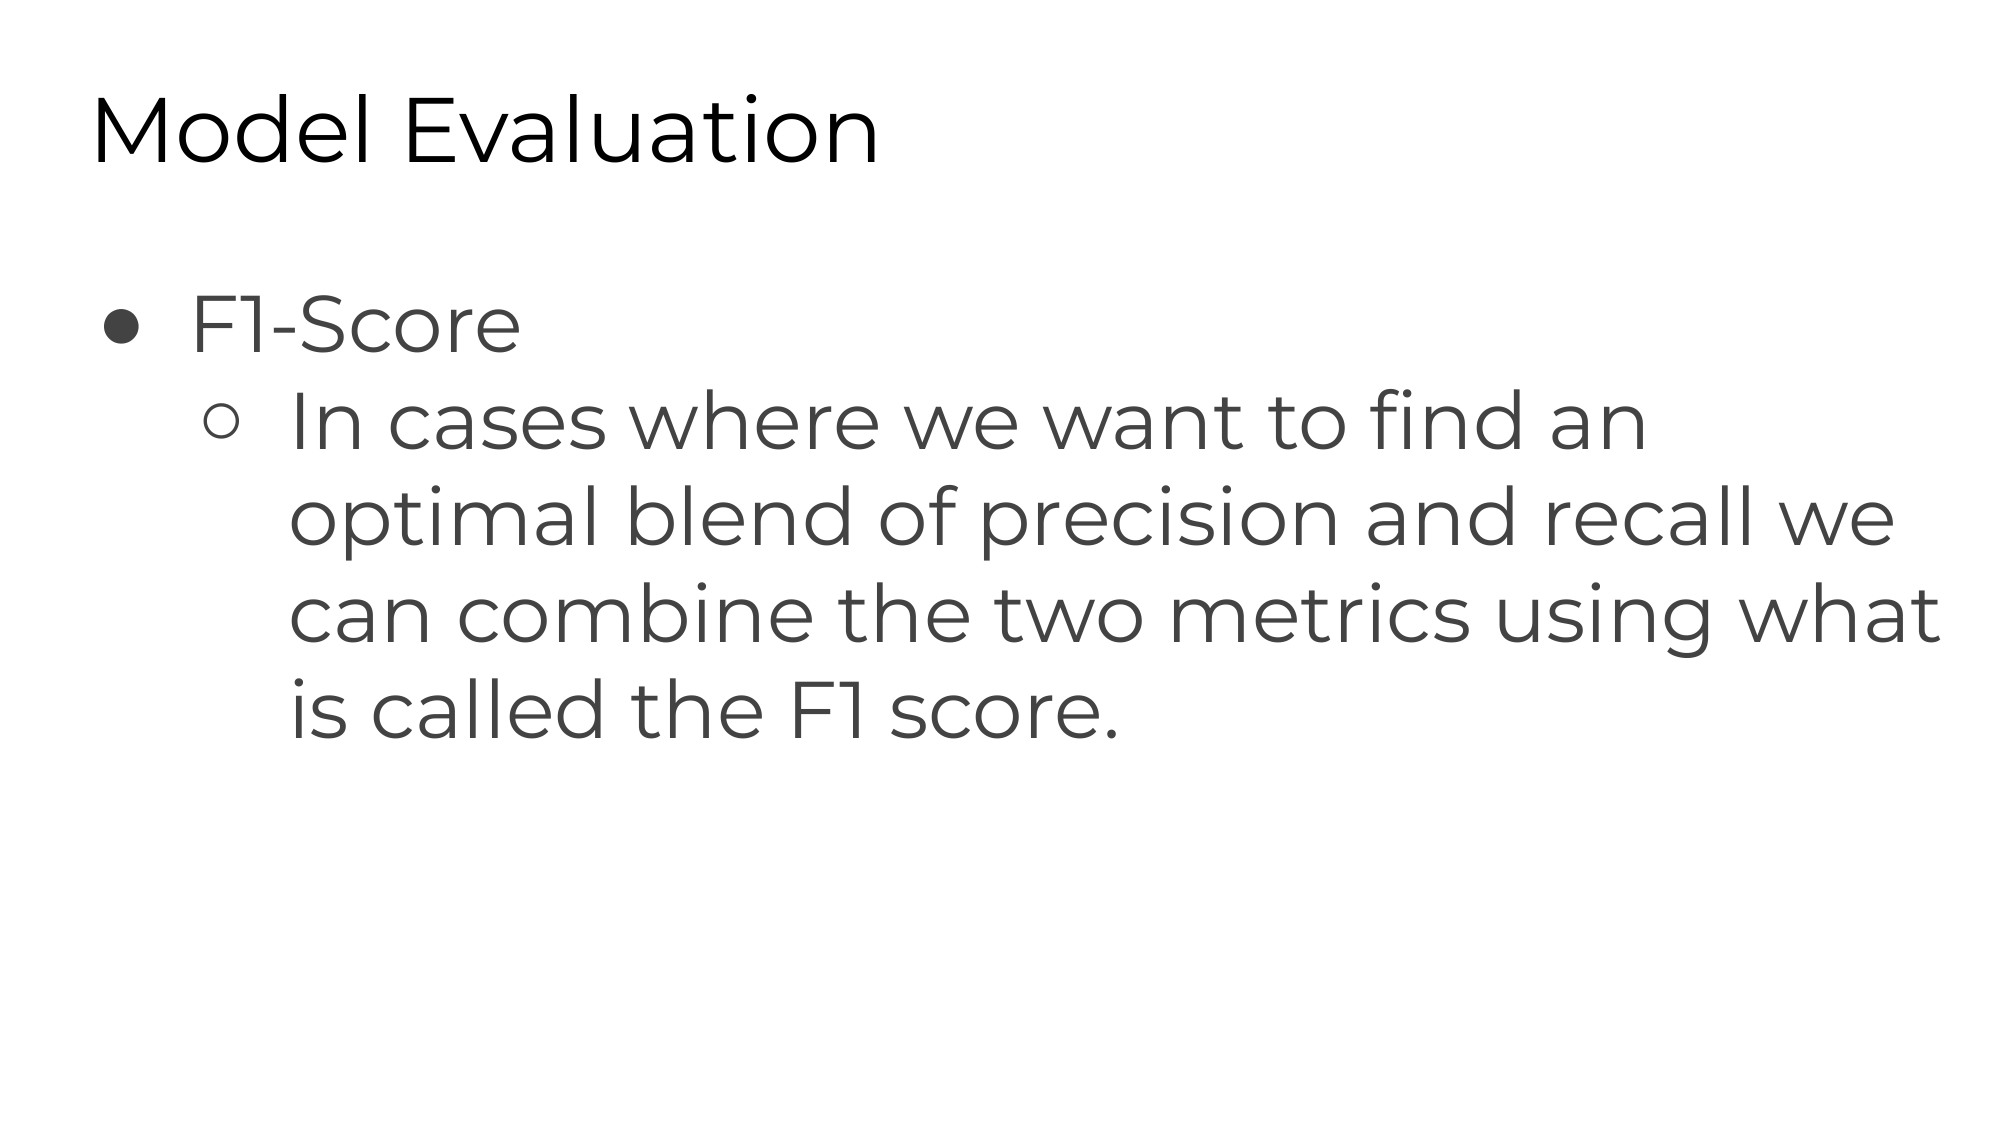

# Model Evaluation

F1-Score
In cases where we want to find an optimal blend of precision and recall we can combine the two metrics using what is called the F1 score.